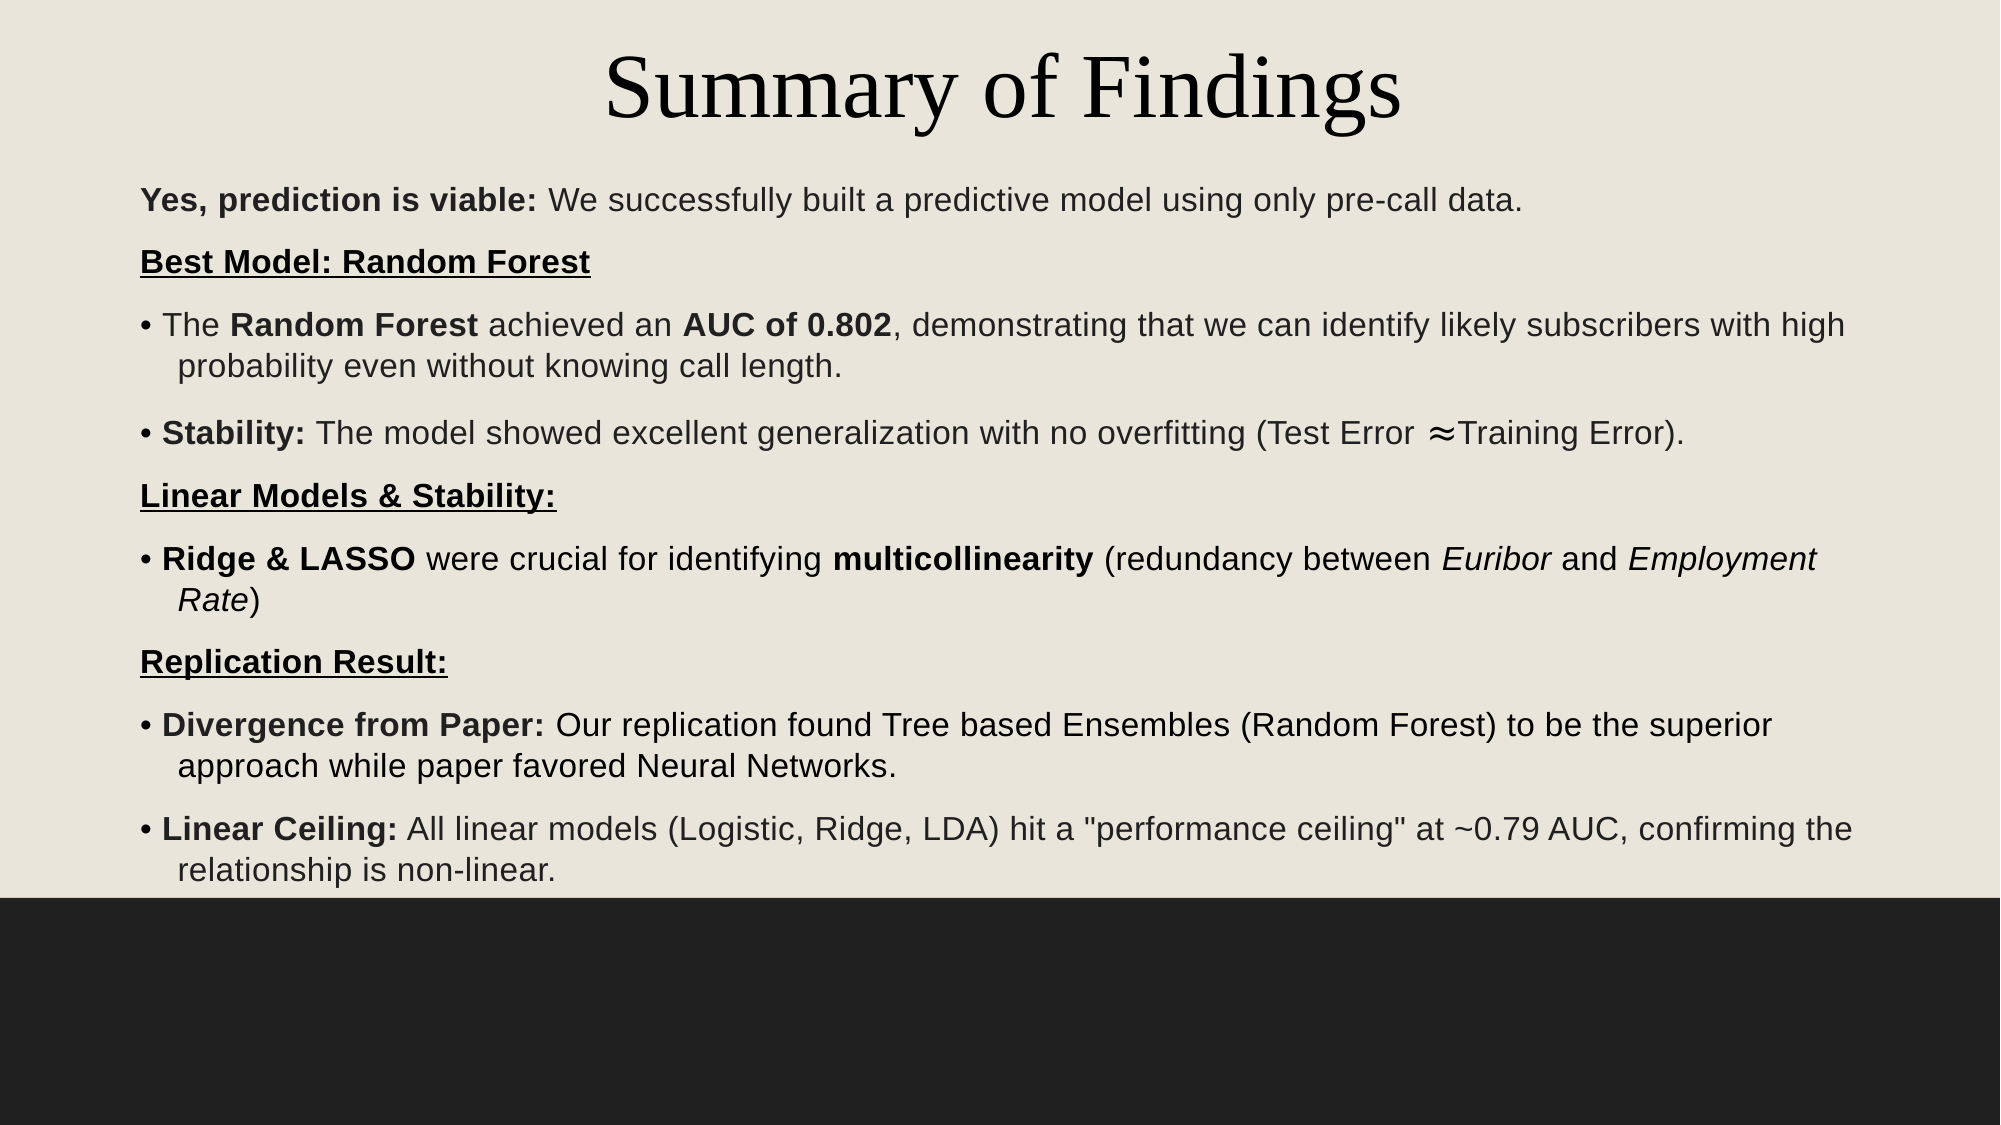

Summary of Findings

Yes, prediction is viable: We successfully built a predictive model using only pre-call data.
Best Model: Random Forest
• The Random Forest achieved an AUC of 0.802, demonstrating that we can identify likely subscribers with high probability even without knowing call length.
• Stability: The model showed excellent generalization with no overfitting (Test Error ≈Training Error).
Linear Models & Stability:
• Ridge & LASSO were crucial for identifying multicollinearity (redundancy between Euribor and Employment Rate)
Replication Result:
• Divergence from Paper: Our replication found Tree based Ensembles (Random Forest) to be the superior approach while paper favored Neural Networks.
• Linear Ceiling: All linear models (Logistic, Ridge, LDA) hit a "performance ceiling" at ~0.79 AUC, confirming the relationship is non-linear.